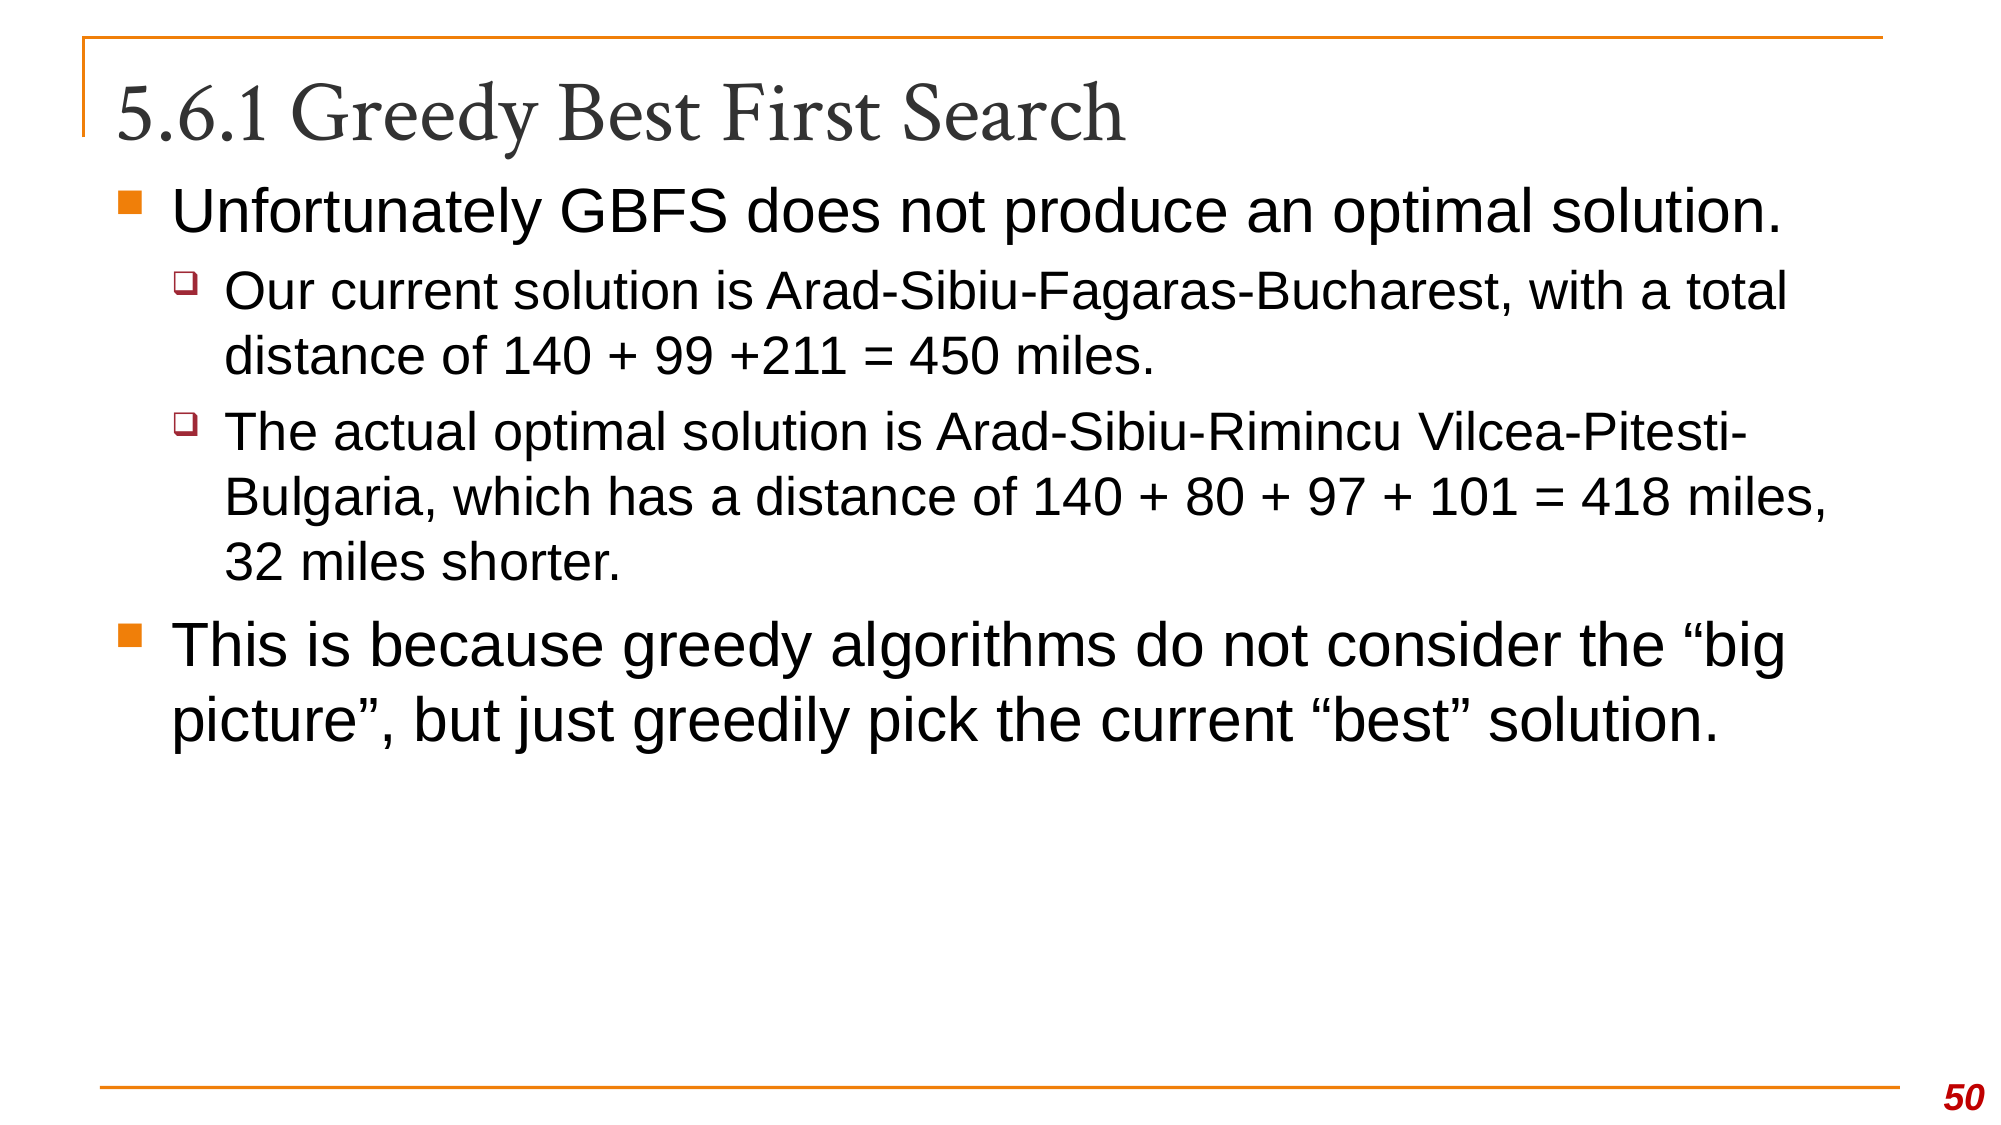

# 5.6.1 Greedy Best First Search
Unfortunately GBFS does not produce an optimal solution.
Our current solution is Arad-Sibiu-Fagaras-Bucharest, with a total distance of 140 + 99 +211 = 450 miles.
The actual optimal solution is Arad-Sibiu-Rimincu Vilcea-Pitesti-Bulgaria, which has a distance of 140 + 80 + 97 + 101 = 418 miles, 32 miles shorter.
This is because greedy algorithms do not consider the “big picture”, but just greedily pick the current “best” solution.

50